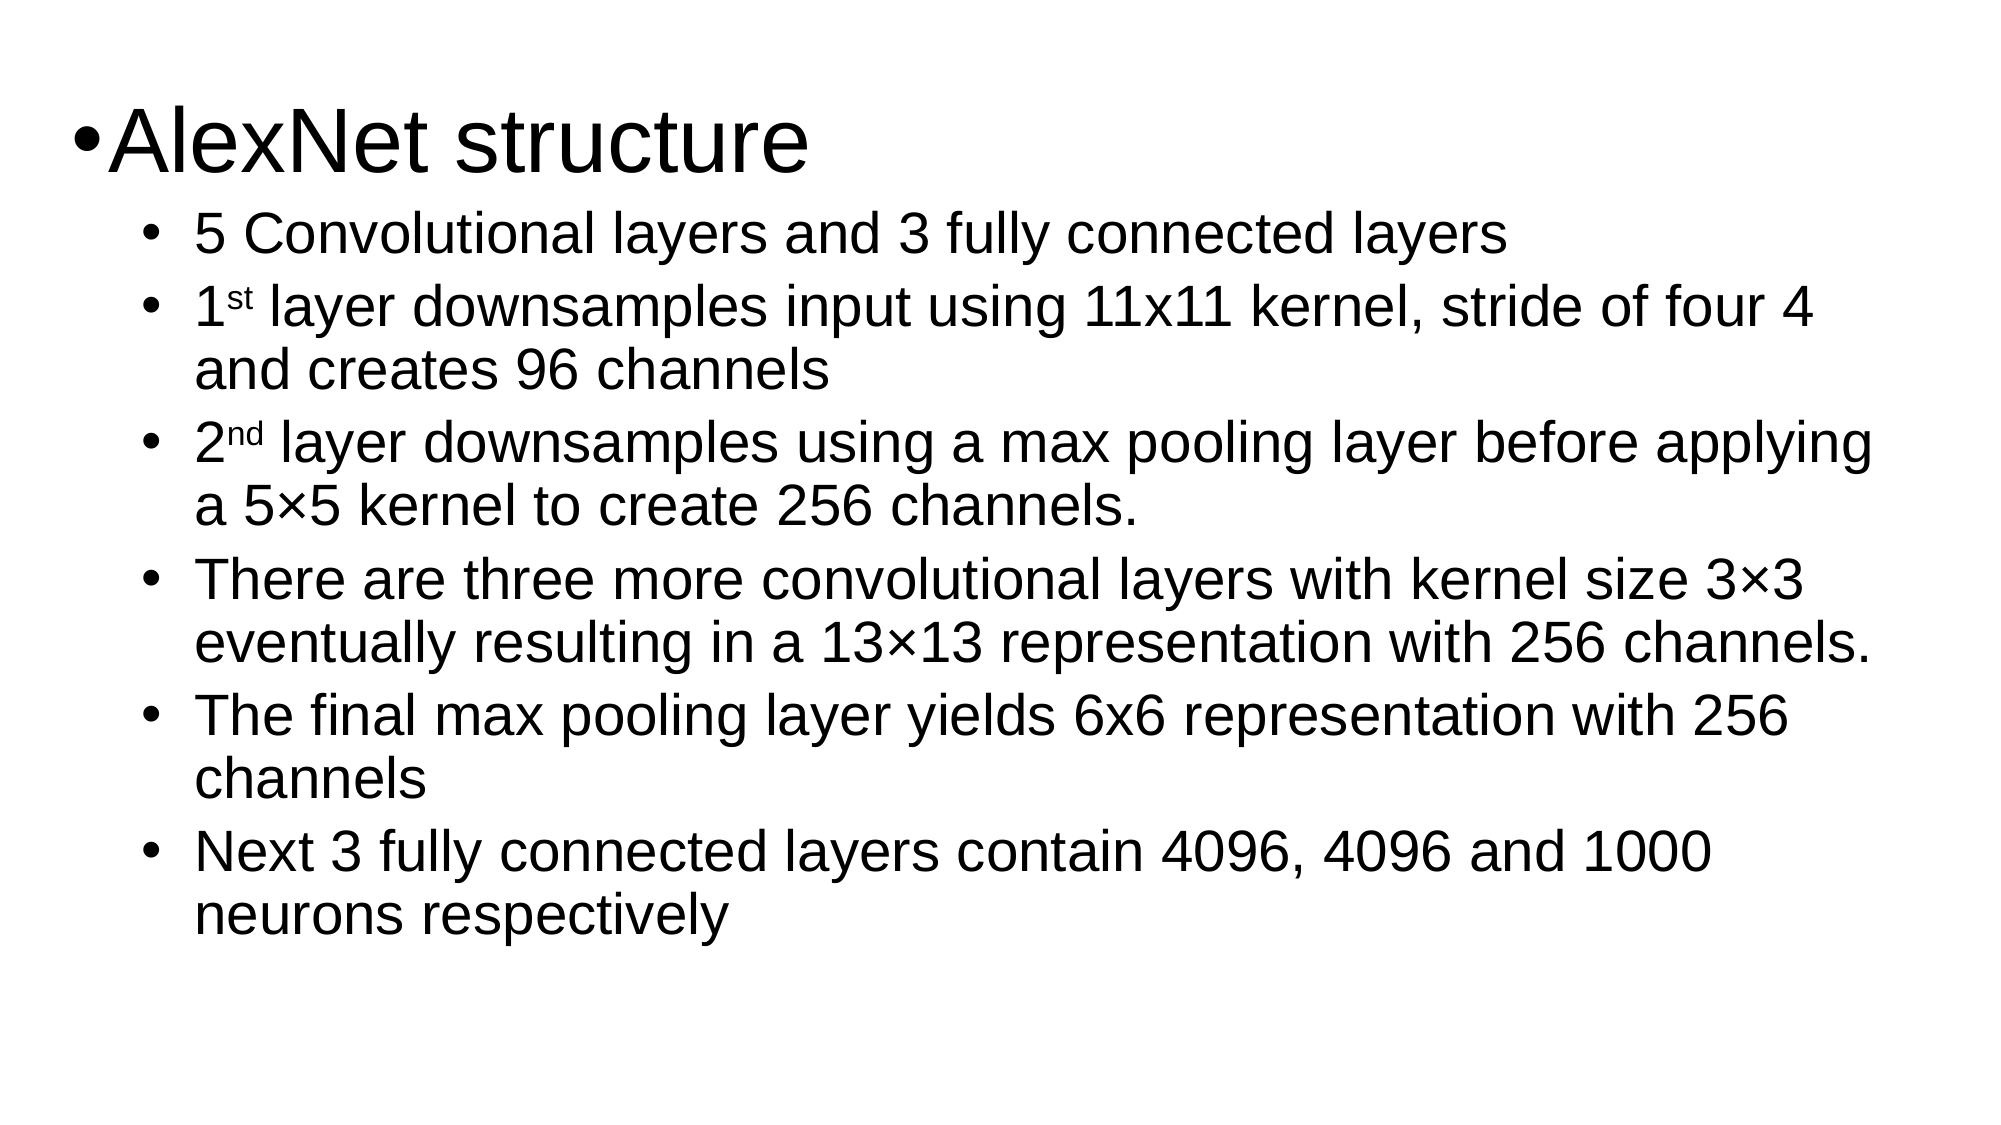

AlexNet structure
5 Convolutional layers and 3 fully connected layers
1st layer downsamples input using 11x11 kernel, stride of four 4 and creates 96 channels
2nd layer downsamples using a max pooling layer before applying a 5×5 kernel to create 256 channels.
There are three more convolutional layers with kernel size 3×3 eventually resulting in a 13×13 representation with 256 channels.
The final max pooling layer yields 6x6 representation with 256 channels
Next 3 fully connected layers contain 4096, 4096 and 1000 neurons respectively